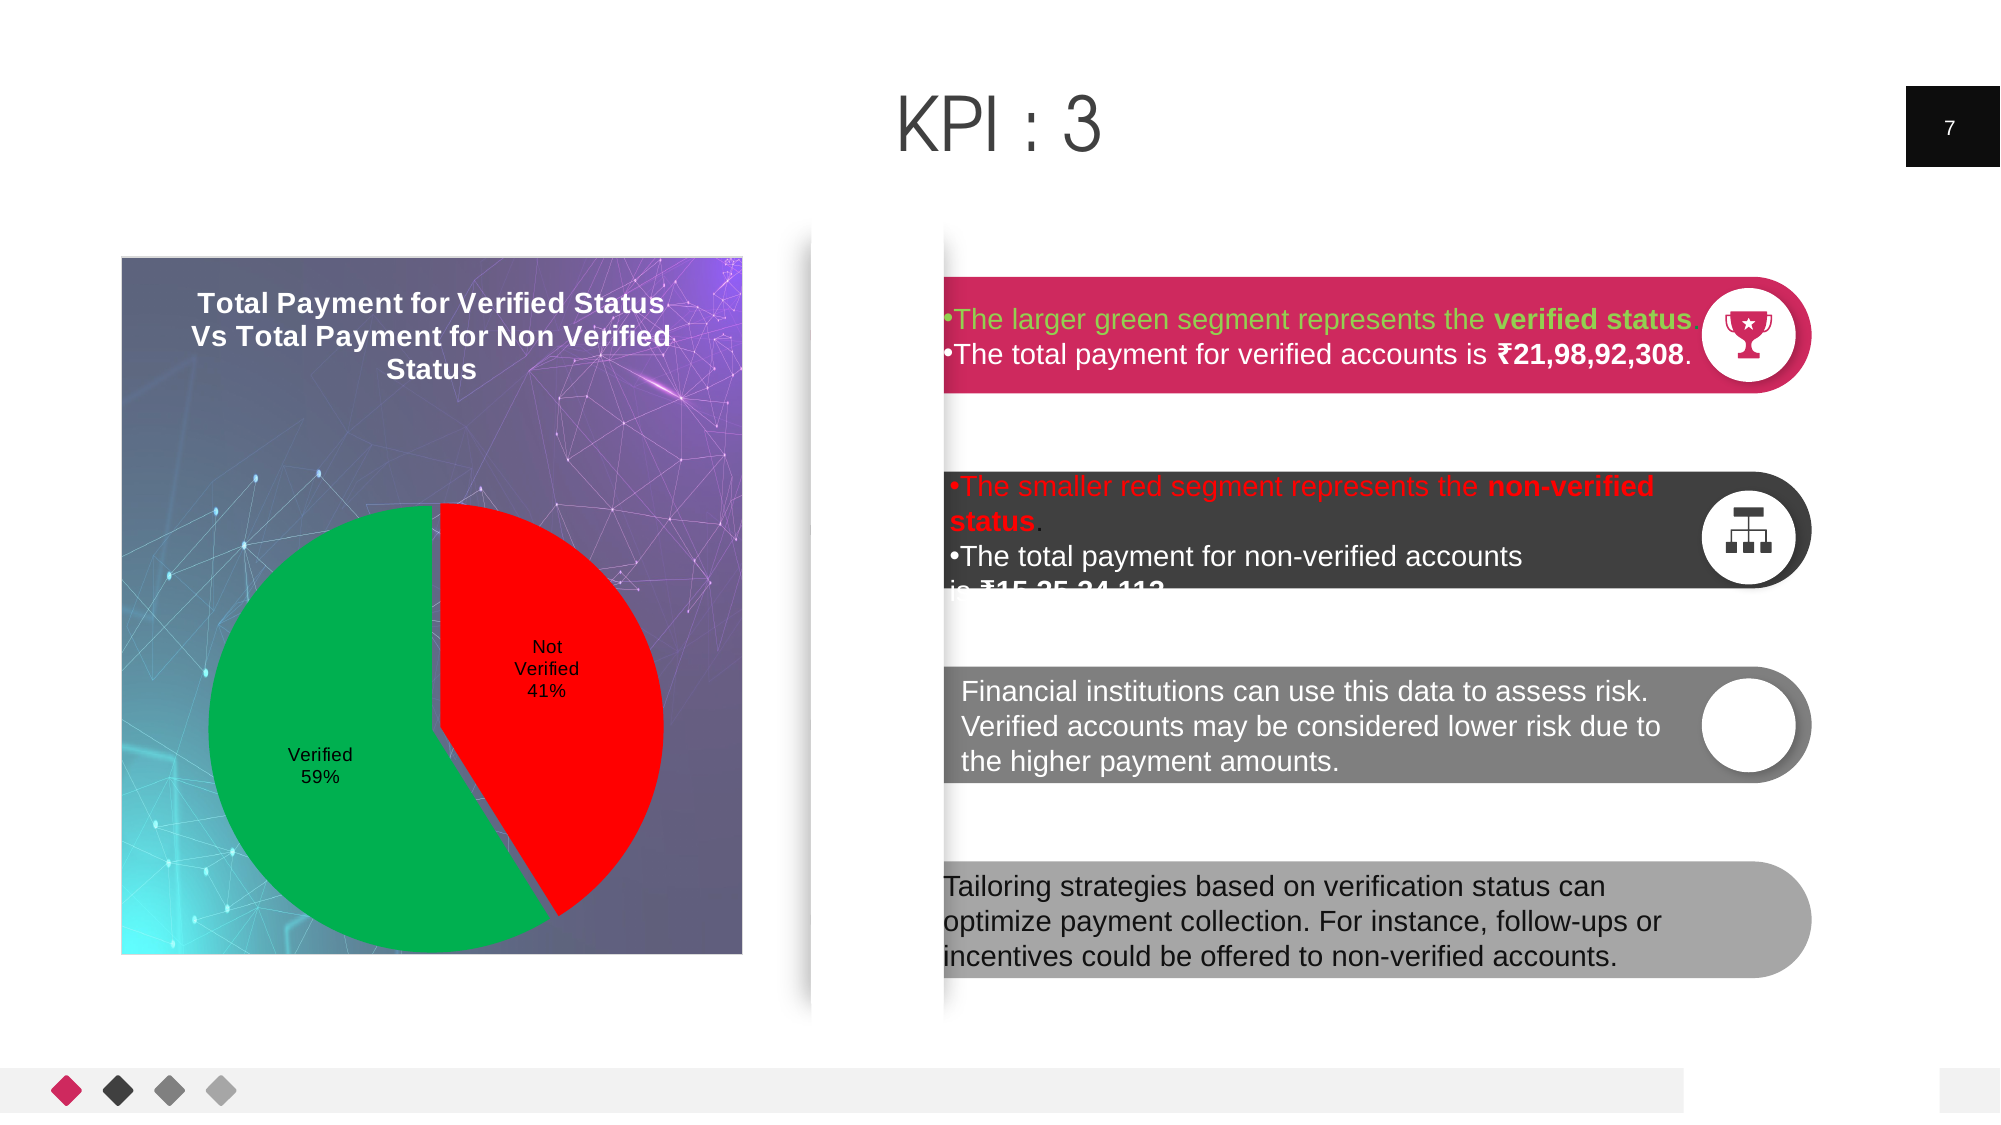

# KPI : 3
7

### Chart: Total Payment for Verified Status Vs Total Payment for Non Verified Status

| Category | Total |
|---|---|
| Not Verified | 153534112.88095105 |
| Verified | 219892307.5108375 |

The larger green segment represents the verified status.
The total payment for verified accounts is ₹21,98,92,308.

The smaller red segment represents the non-verified status.
The total payment for non-verified accounts is ₹15,35,34,113.

Financial institutions can use this data to assess risk. Verified accounts may be considered lower risk due to the higher payment amounts.

Tailoring strategies based on verification status can optimize payment collection. For instance, follow-ups or incentives could be offered to non-verified accounts.